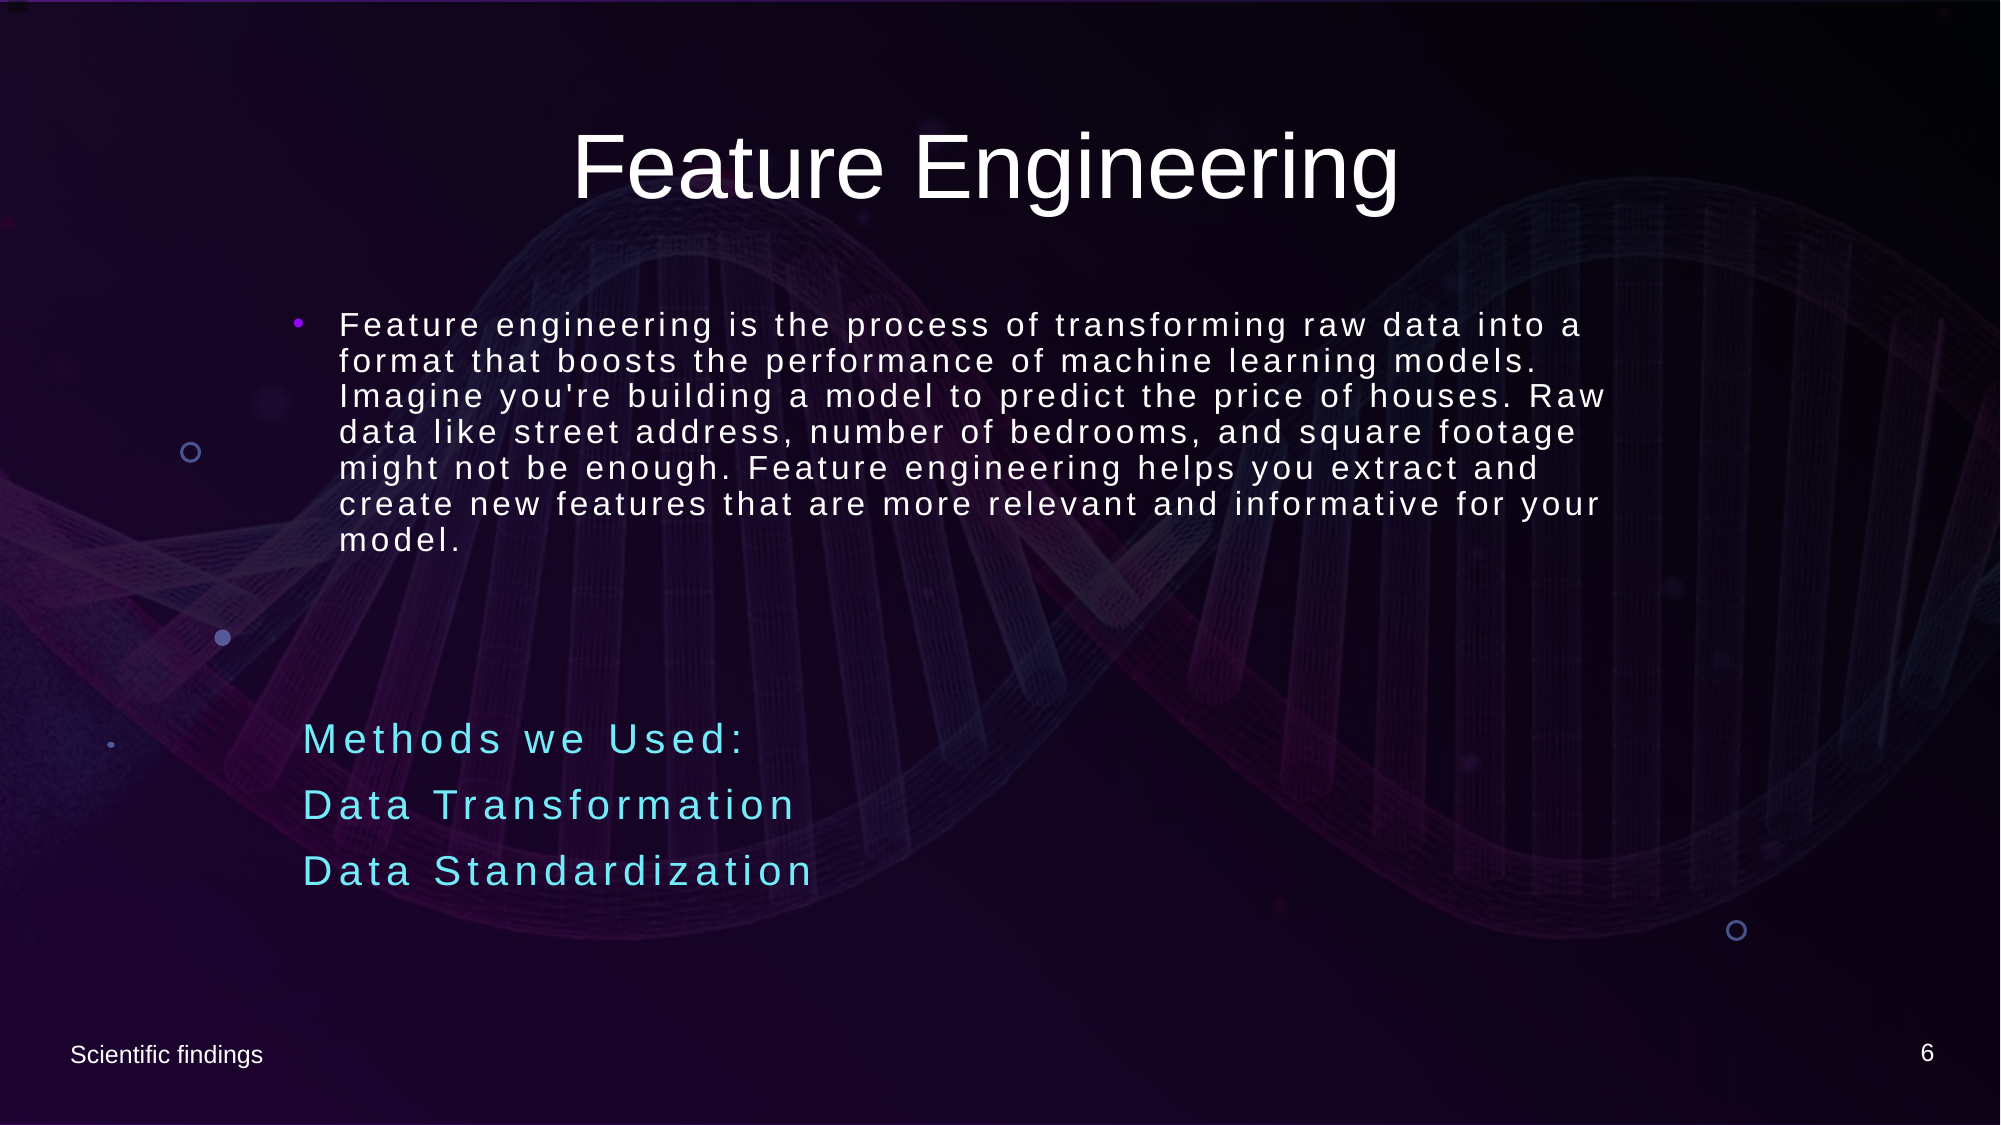

# Feature Engineering
Feature engineering is the process of transforming raw data into a format that boosts the performance of machine learning models. Imagine you're building a model to predict the price of houses. Raw data like street address, number of bedrooms, and square footage might not be enough. Feature engineering helps you extract and create new features that are more relevant and informative for your model.

Methods we Used:
Data Transformation
Data Standardization
6
Scientific findings